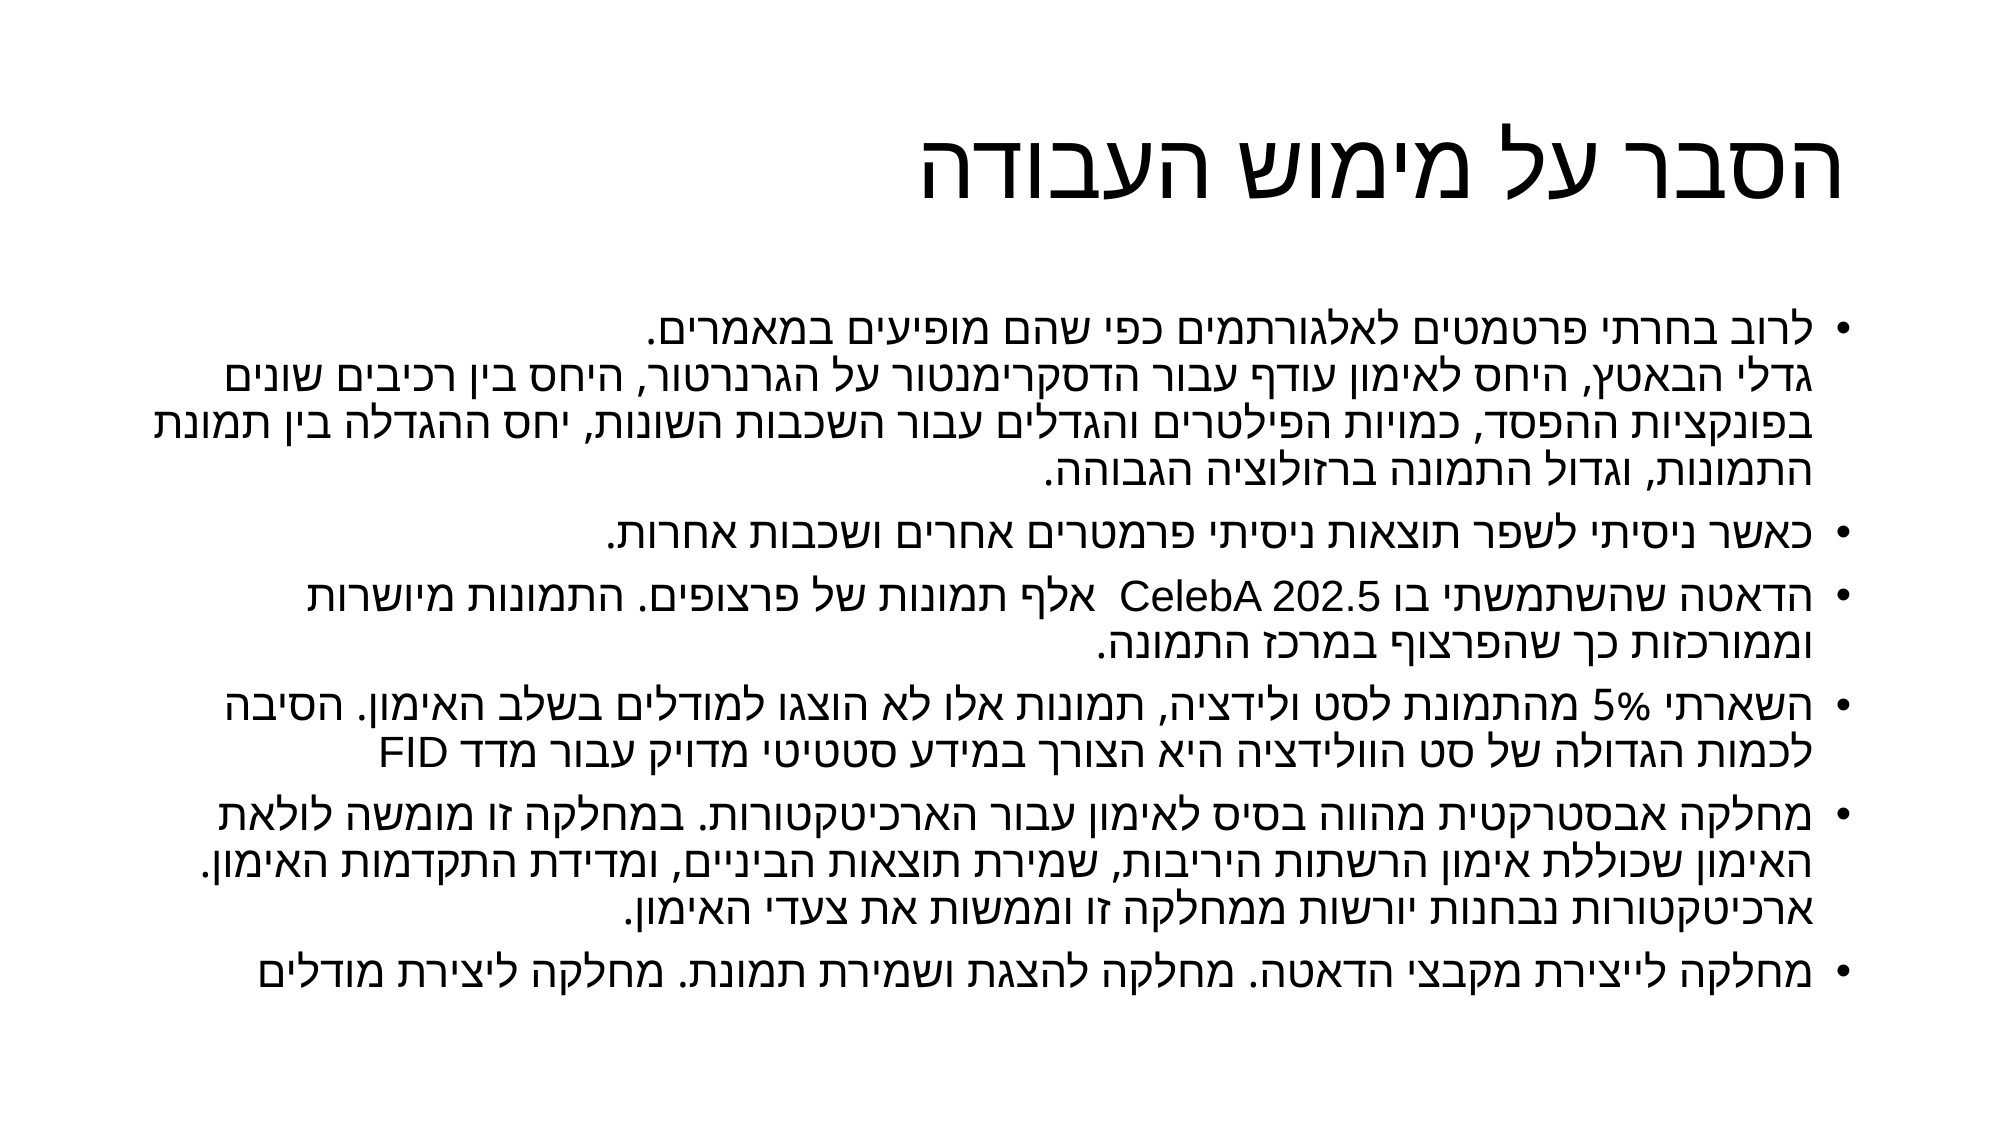

# הסבר על מימוש העבודה
לרוב בחרתי פרטמטים לאלגורתמים כפי שהם מופיעים במאמרים.
גדלי הבאטץ, היחס לאימון עודף עבור הדסקרימנטור על הגרנרטור, היחס בין רכיבים שונים בפונקציות ההפסד, כמויות הפילטרים והגדלים עבור השכבות השונות, יחס ההגדלה בין תמונת התמונות, וגדול התמונה ברזולוציה הגבוהה.
כאשר ניסיתי לשפר תוצאות ניסיתי פרמטרים אחרים ושכבות אחרות.
הדאטה שהשתמשתי בו CelebA 202.5  אלף תמונות של פרצופים. התמונות מיושרות וממורכזות כך שהפרצוף במרכז התמונה.
השארתי 5% מהתמונת לסט ולידציה, תמונות אלו לא הוצגו למודלים בשלב האימון. הסיבה לכמות הגדולה של סט הוולידציה היא הצורך במידע סטטיטי מדויק עבור מדד FID
מחלקה אבסטרקטית מהווה בסיס לאימון עבור הארכיטקטורות. במחלקה זו מומשה לולאת האימון שכוללת אימון הרשתות היריבות, שמירת תוצאות הביניים, ומדידת התקדמות האימון. ארכיטקטורות נבחנות יורשות ממחלקה זו וממשות את צעדי האימון.
מחלקה לייצירת מקבצי הדאטה. מחלקה להצגת ושמירת תמונת. מחלקה ליצירת מודלים